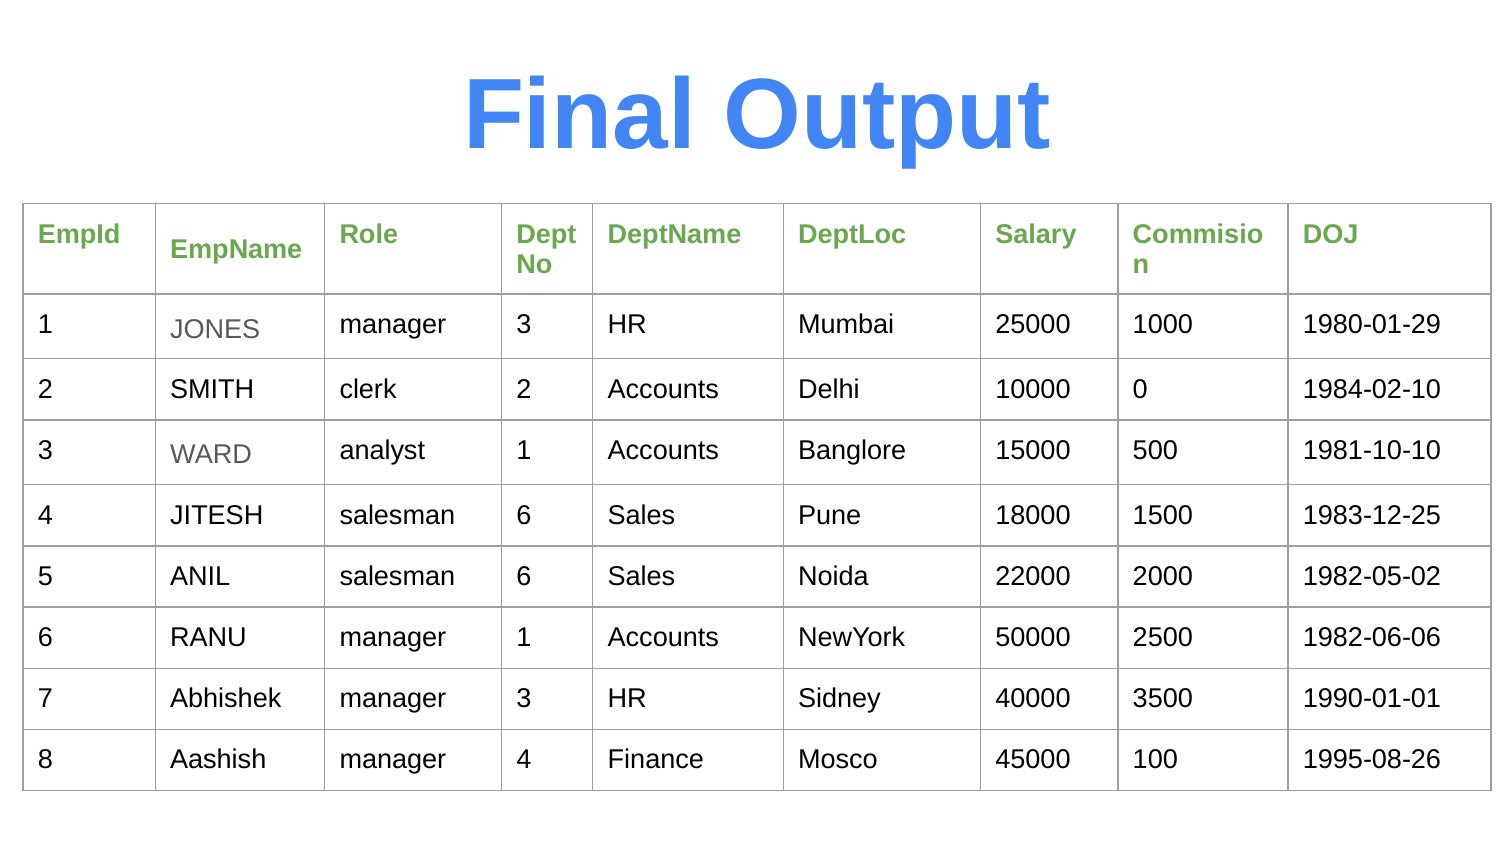

Final Output
| EmpId | EmpName | Role | DeptNo | DeptName | DeptLoc | Salary | Commision | DOJ |
| --- | --- | --- | --- | --- | --- | --- | --- | --- |
| 1 | JONES | manager | 3 | HR | Mumbai | 25000 | 1000 | 1980-01-29 |
| 2 | SMITH | clerk | 2 | Accounts | Delhi | 10000 | 0 | 1984-02-10 |
| 3 | WARD | analyst | 1 | Accounts | Banglore | 15000 | 500 | 1981-10-10 |
| 4 | JITESH | salesman | 6 | Sales | Pune | 18000 | 1500 | 1983-12-25 |
| 5 | ANIL | salesman | 6 | Sales | Noida | 22000 | 2000 | 1982-05-02 |
| 6 | RANU | manager | 1 | Accounts | NewYork | 50000 | 2500 | 1982-06-06 |
| 7 | Abhishek | manager | 3 | HR | Sidney | 40000 | 3500 | 1990-01-01 |
| 8 | Aashish | manager | 4 | Finance | Mosco | 45000 | 100 | 1995-08-26 |